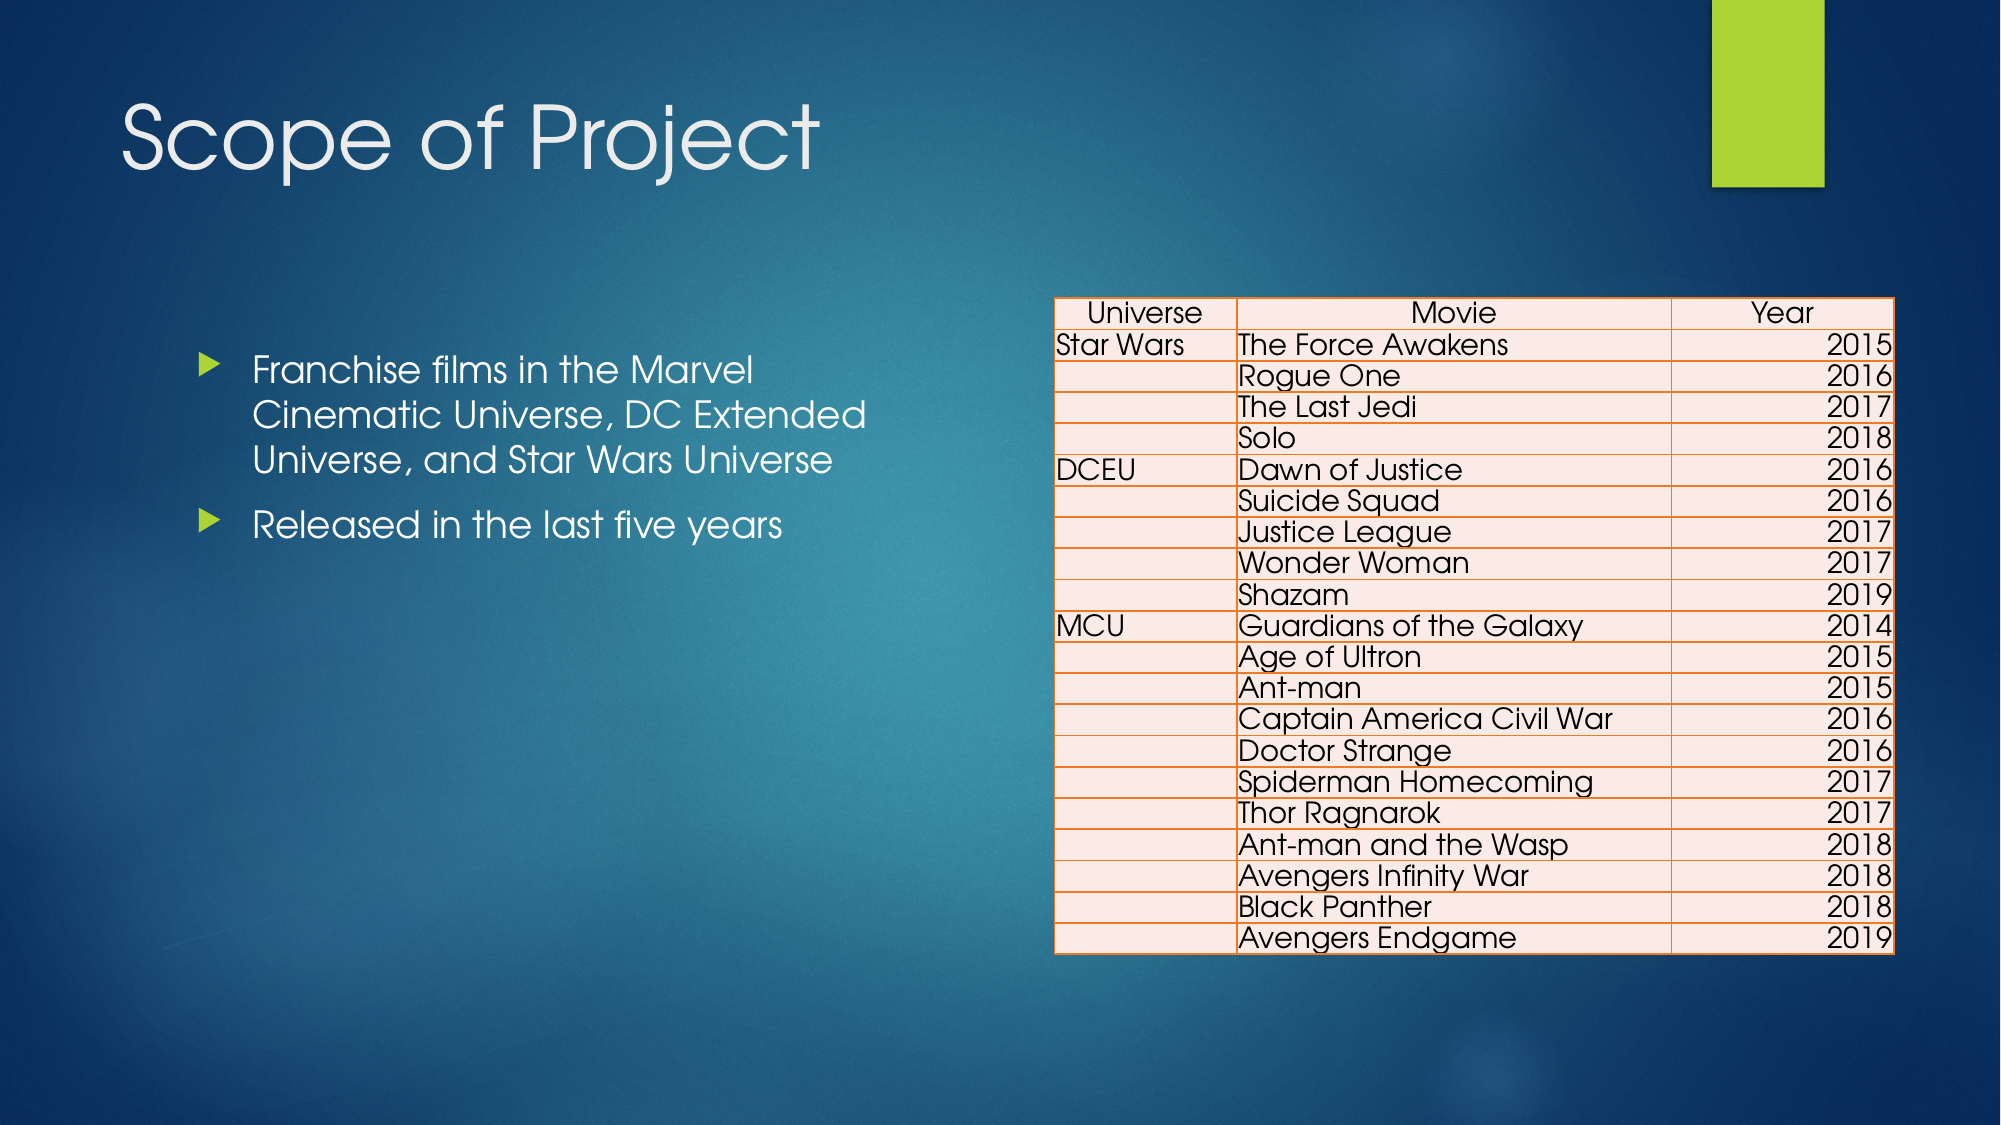

# Scope of Project
| Universe | Movie | Year |
| --- | --- | --- |
| Star Wars | The Force Awakens | 2015 |
|  | Rogue One | 2016 |
|  | The Last Jedi | 2017 |
|  | Solo | 2018 |
| DCEU | Dawn of Justice | 2016 |
|  | Suicide Squad | 2016 |
|  | Justice League | 2017 |
|  | Wonder Woman | 2017 |
|  | Shazam | 2019 |
| MCU | Guardians of the Galaxy | 2014 |
|  | Age of Ultron | 2015 |
|  | Ant-man | 2015 |
|  | Captain America Civil War | 2016 |
|  | Doctor Strange | 2016 |
|  | Spiderman Homecoming | 2017 |
|  | Thor Ragnarok | 2017 |
|  | Ant-man and the Wasp | 2018 |
|  | Avengers Infinity War | 2018 |
|  | Black Panther | 2018 |
|  | Avengers Endgame | 2019 |
Franchise films in the Marvel Cinematic Universe, DC Extended Universe, and Star Wars Universe
Released in the last five years